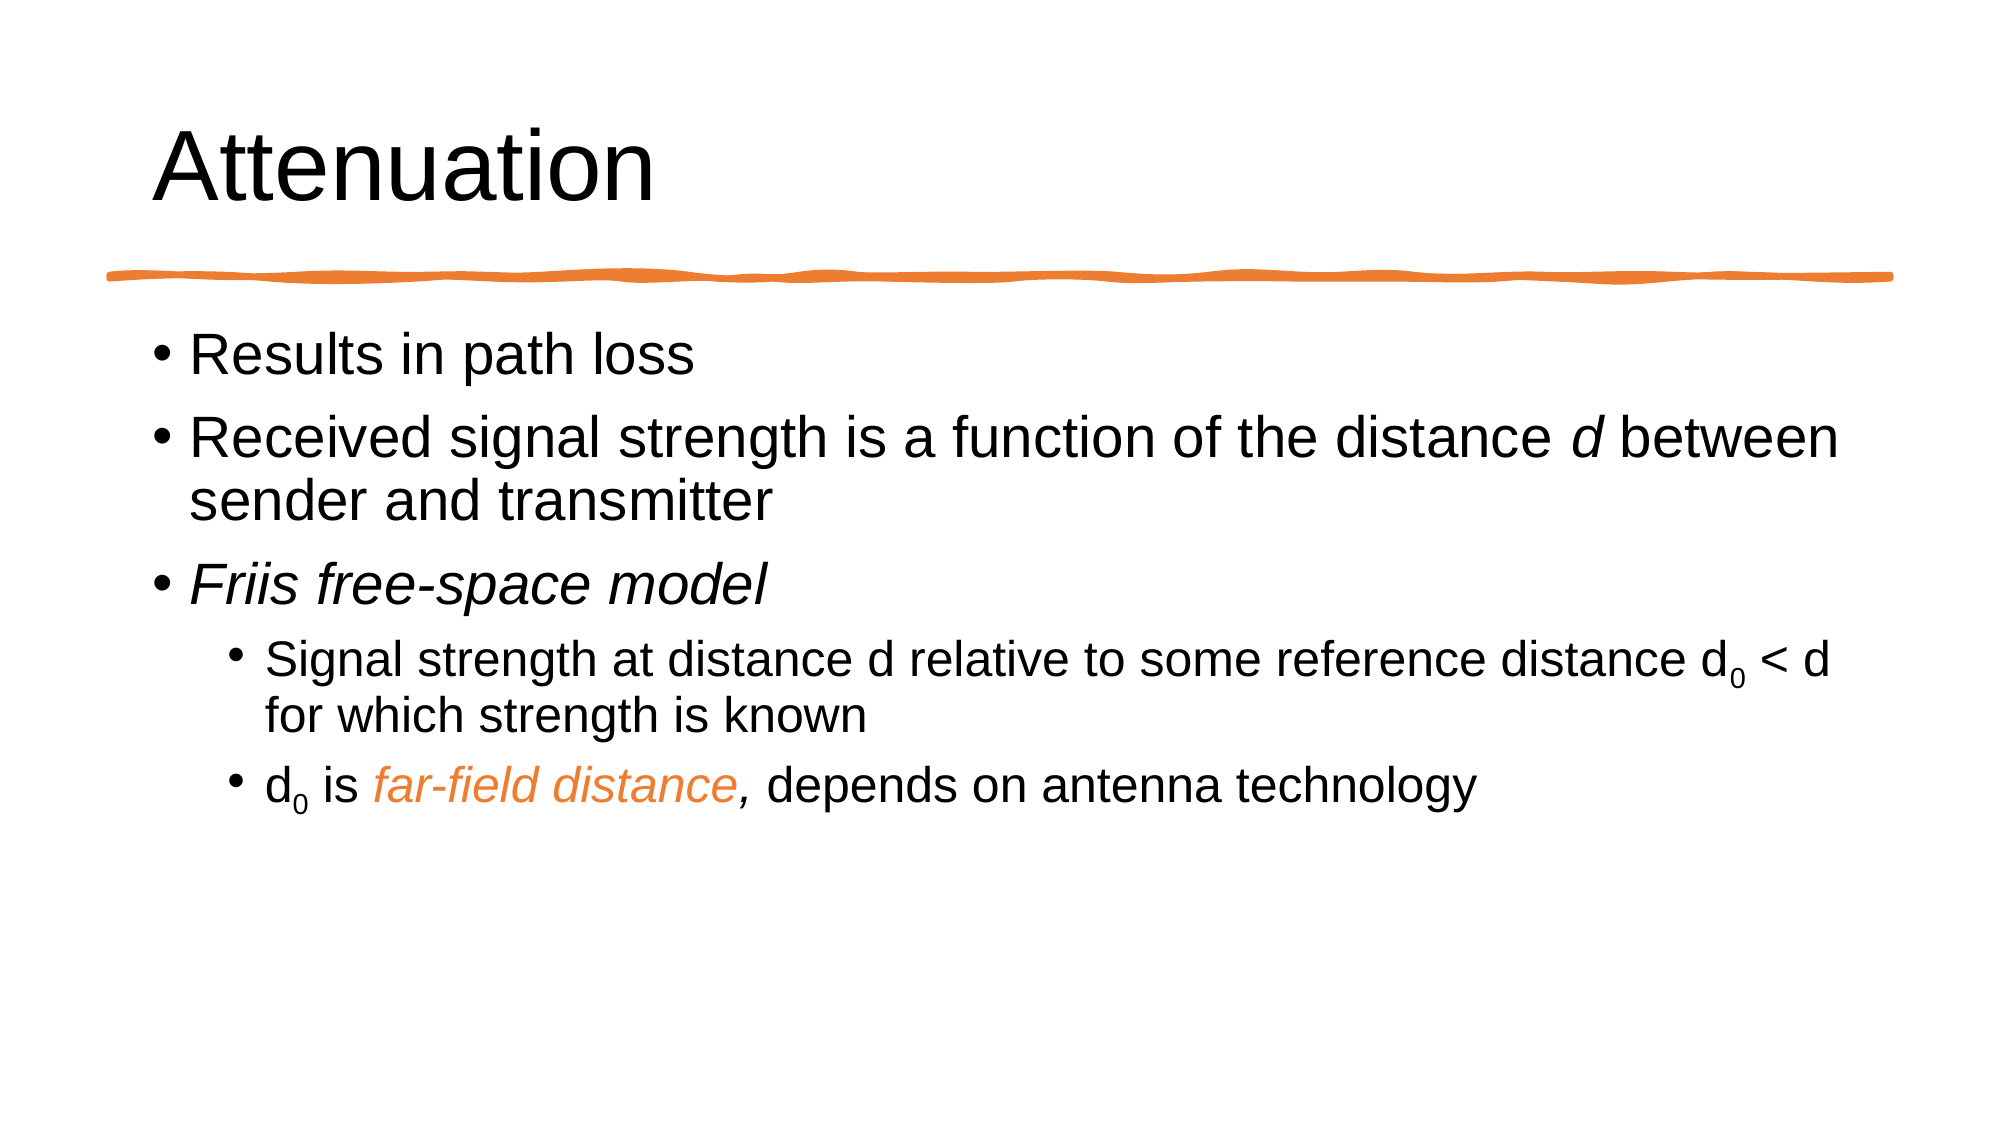

# Attenuation

Results in path loss
Received signal strength is a function of the distance d between sender and transmitter
Friis free-space model
Signal strength at distance d relative to some reference distance d0 < d for which strength is known
d0 is far-field distance, depends on antenna technology

Dr. Sami S. AI-Wakeel